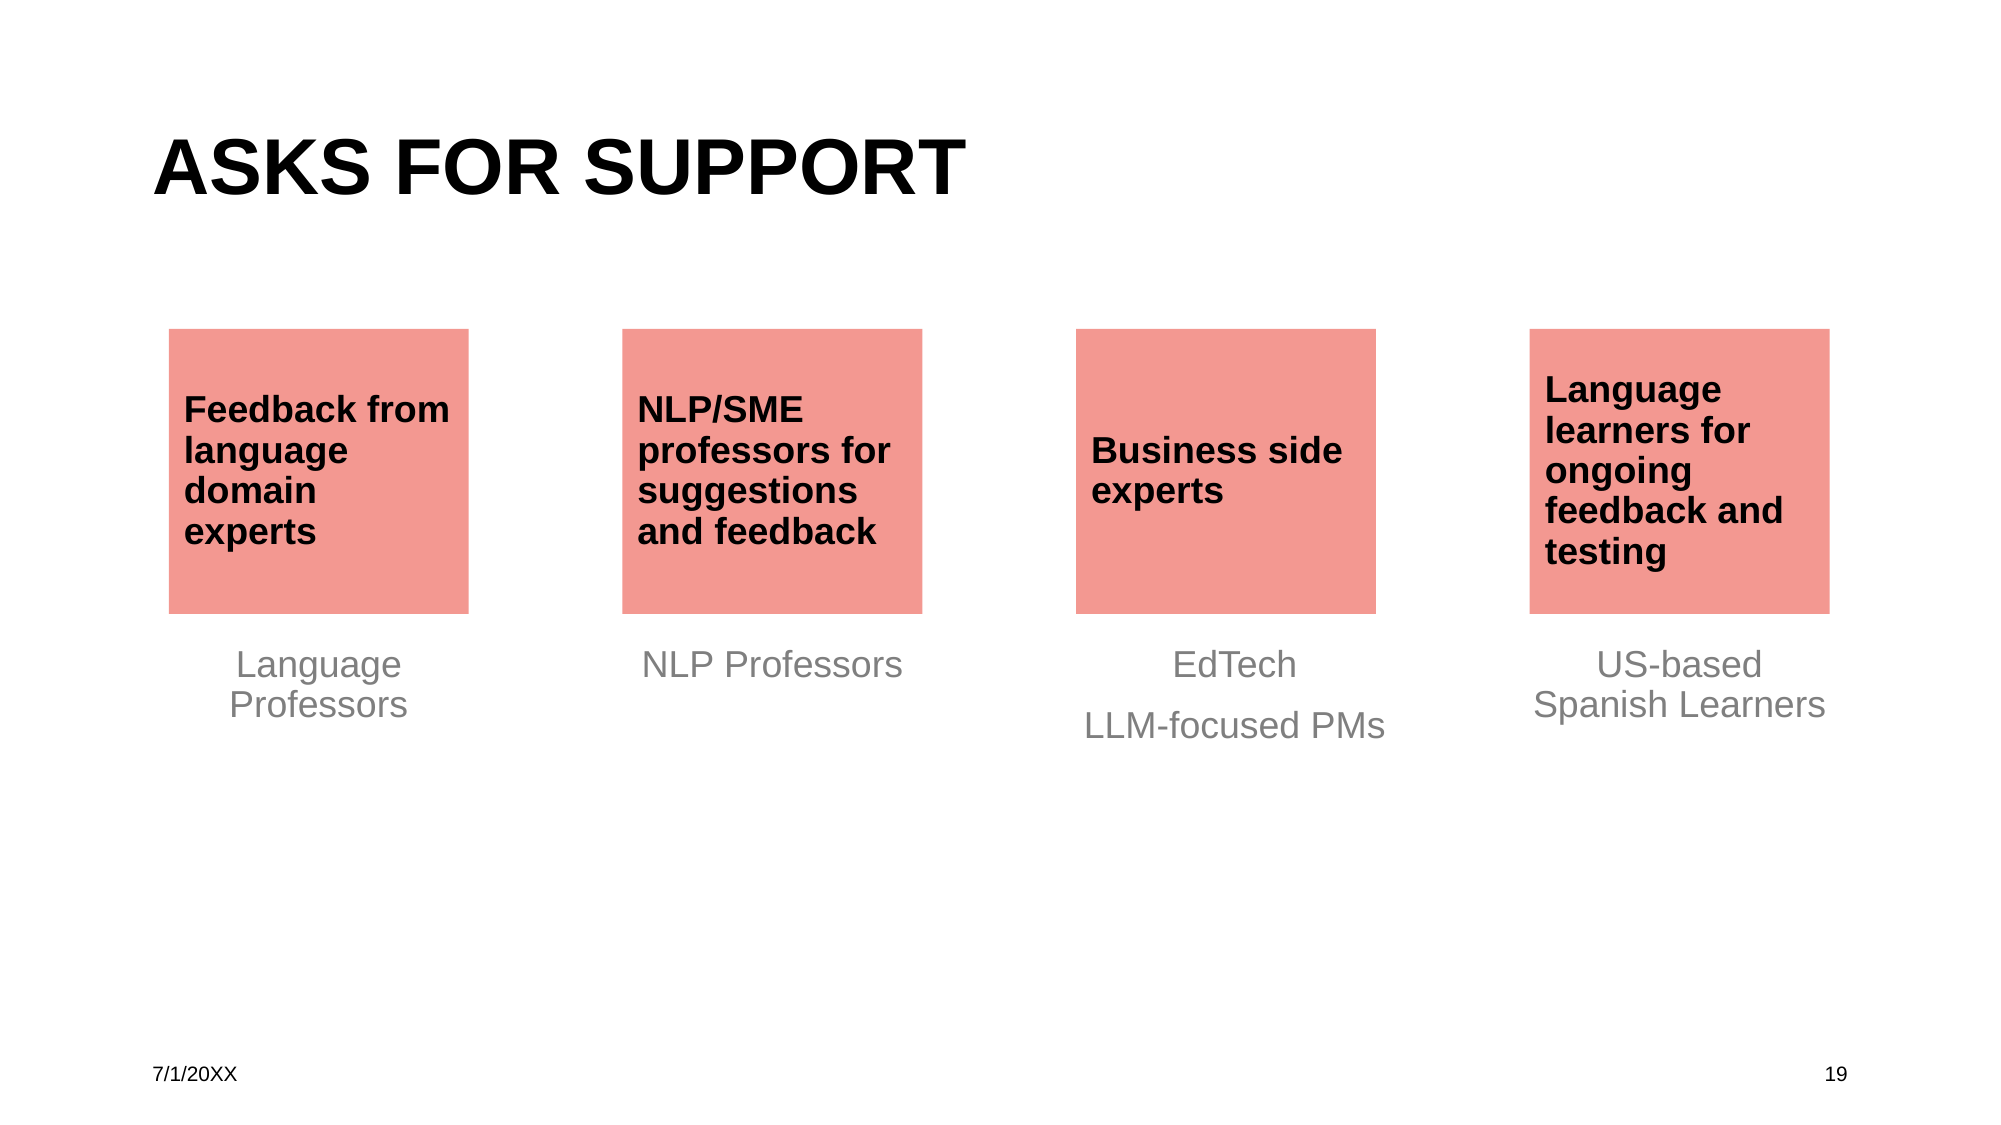

# ASKS FOR SUPPORT
Feedback from language domain experts
NLP/SME professors for suggestions and feedback
Business side experts
Language learners for ongoing feedback and testing
Language Professors
NLP Professors
EdTech
LLM-focused PMs
US-based Spanish Learners
7/1/20XX
19